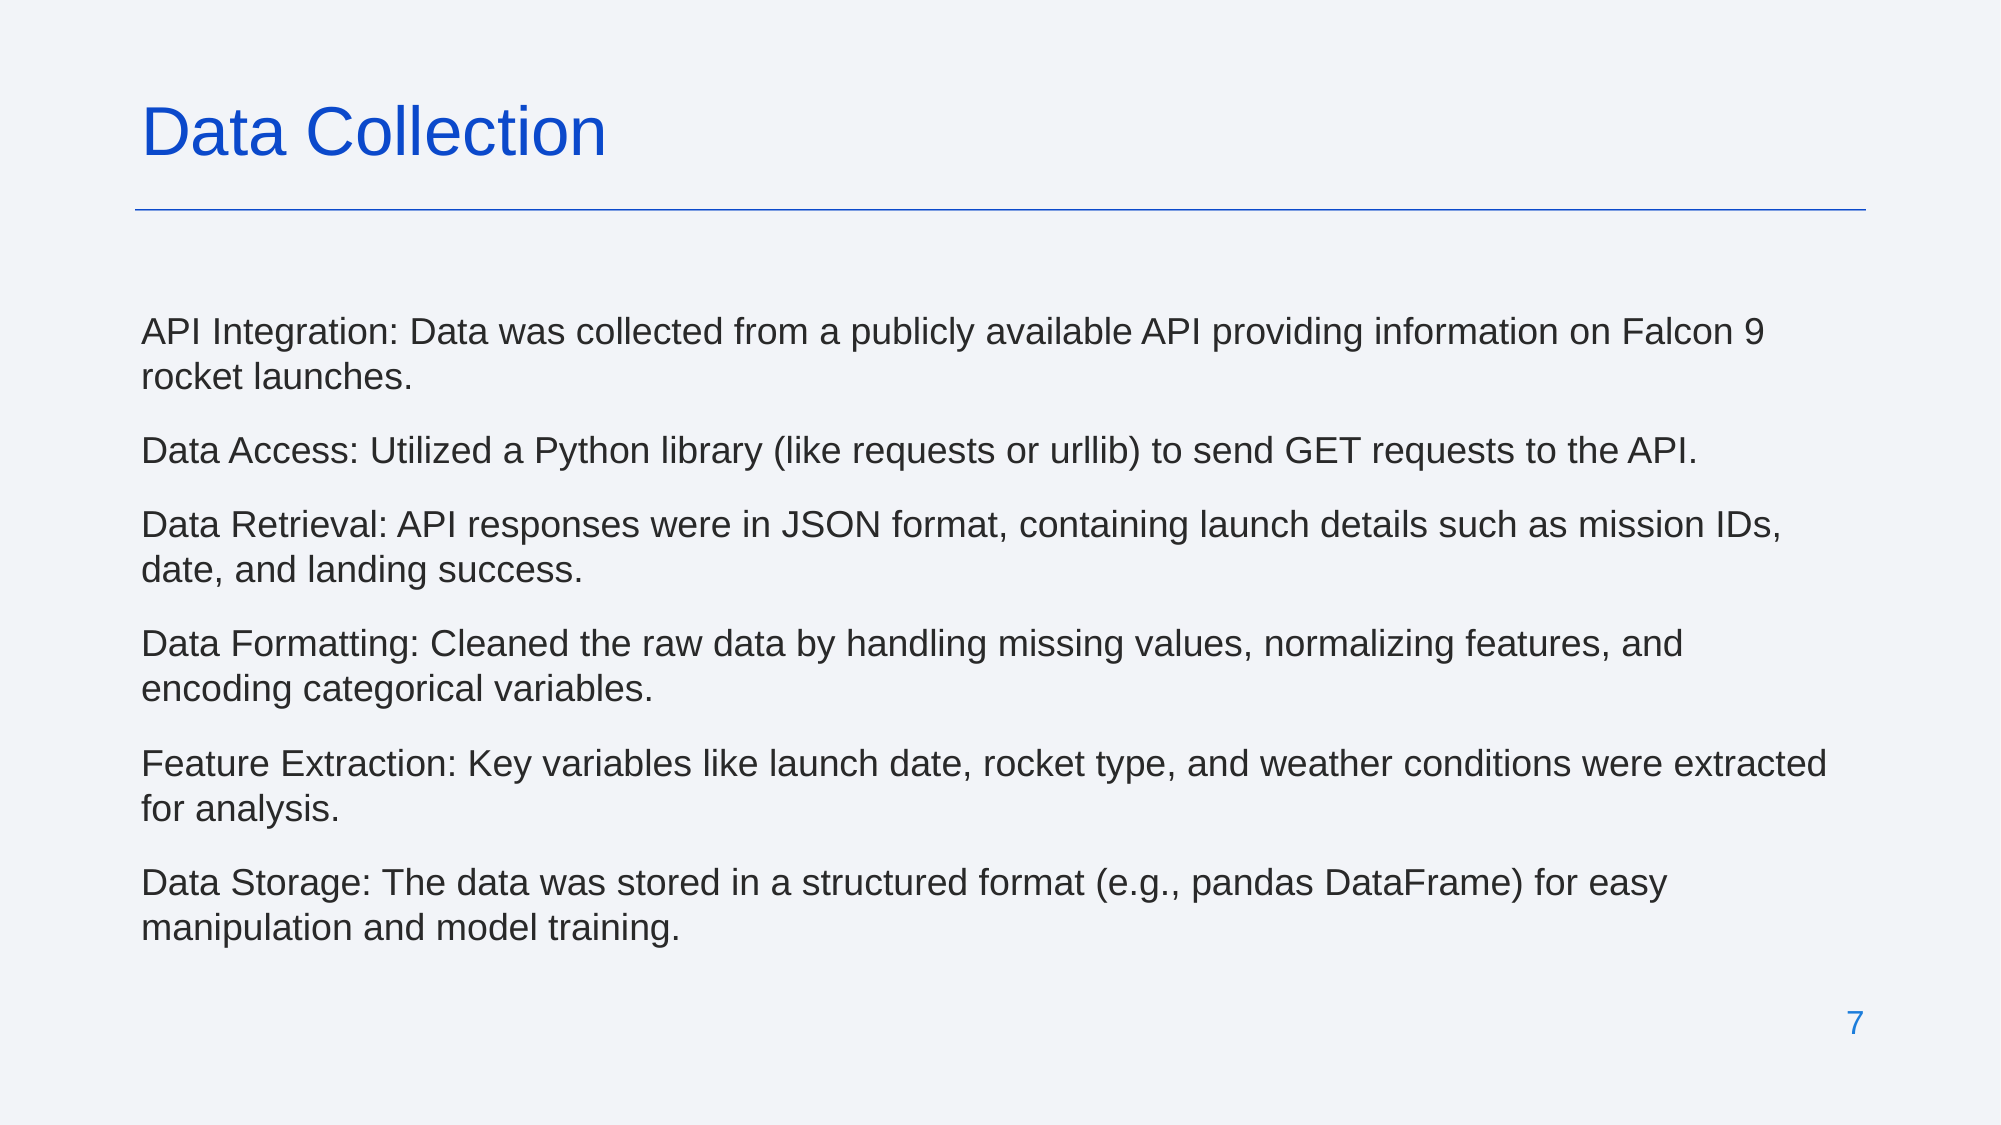

Data Collection
API Integration: Data was collected from a publicly available API providing information on Falcon 9 rocket launches.
Data Access: Utilized a Python library (like requests or urllib) to send GET requests to the API.
Data Retrieval: API responses were in JSON format, containing launch details such as mission IDs, date, and landing success.
Data Formatting: Cleaned the raw data by handling missing values, normalizing features, and encoding categorical variables.
Feature Extraction: Key variables like launch date, rocket type, and weather conditions were extracted for analysis.
Data Storage: The data was stored in a structured format (e.g., pandas DataFrame) for easy manipulation and model training.
7